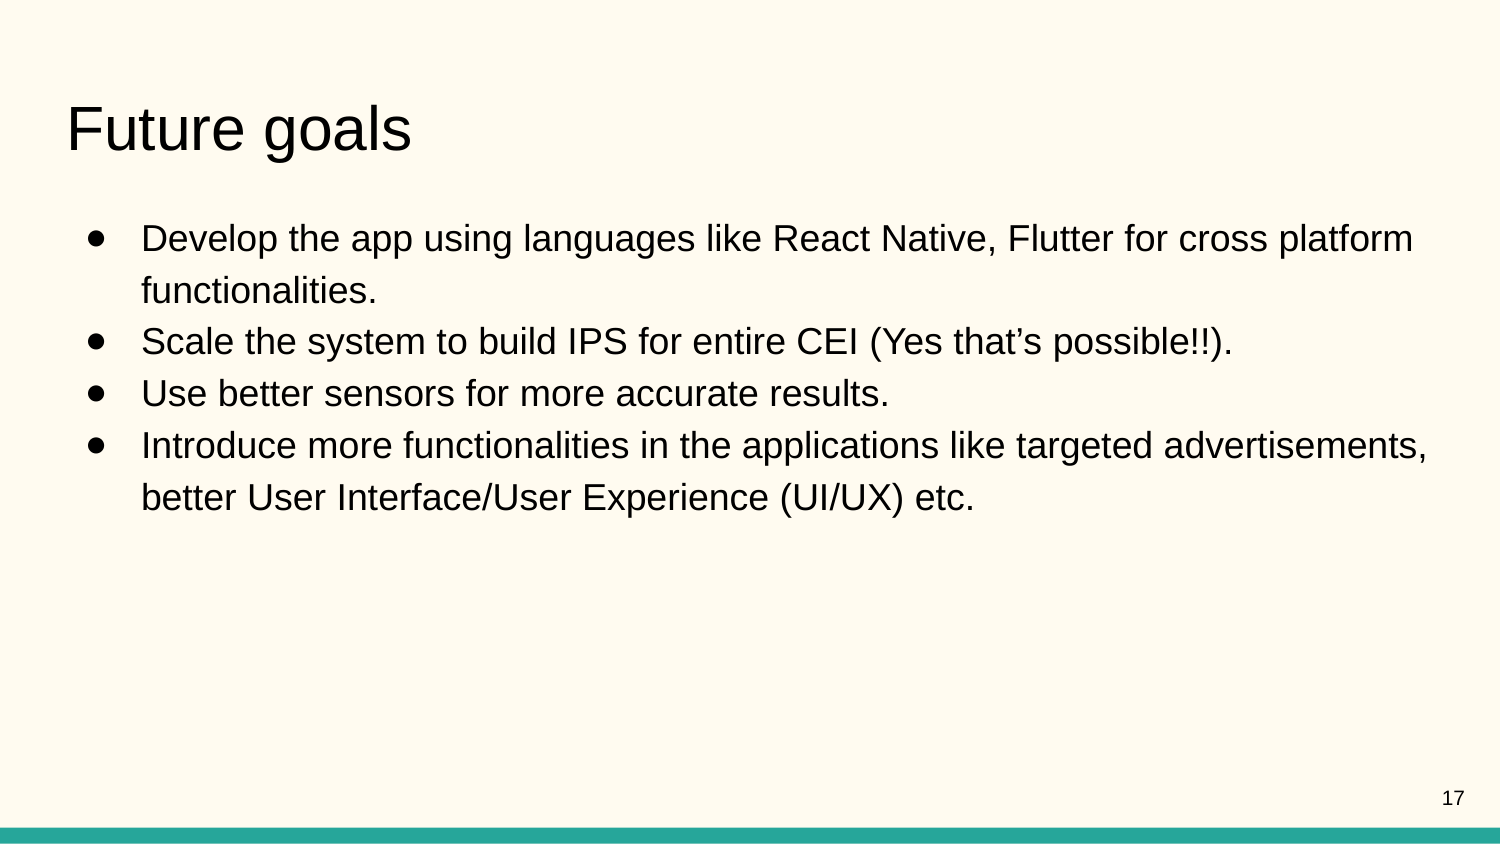

# Future goals
Develop the app using languages like React Native, Flutter for cross platform functionalities.
Scale the system to build IPS for entire CEI (Yes that’s possible!!).
Use better sensors for more accurate results.
Introduce more functionalities in the applications like targeted advertisements, better User Interface/User Experience (UI/UX) etc.

17